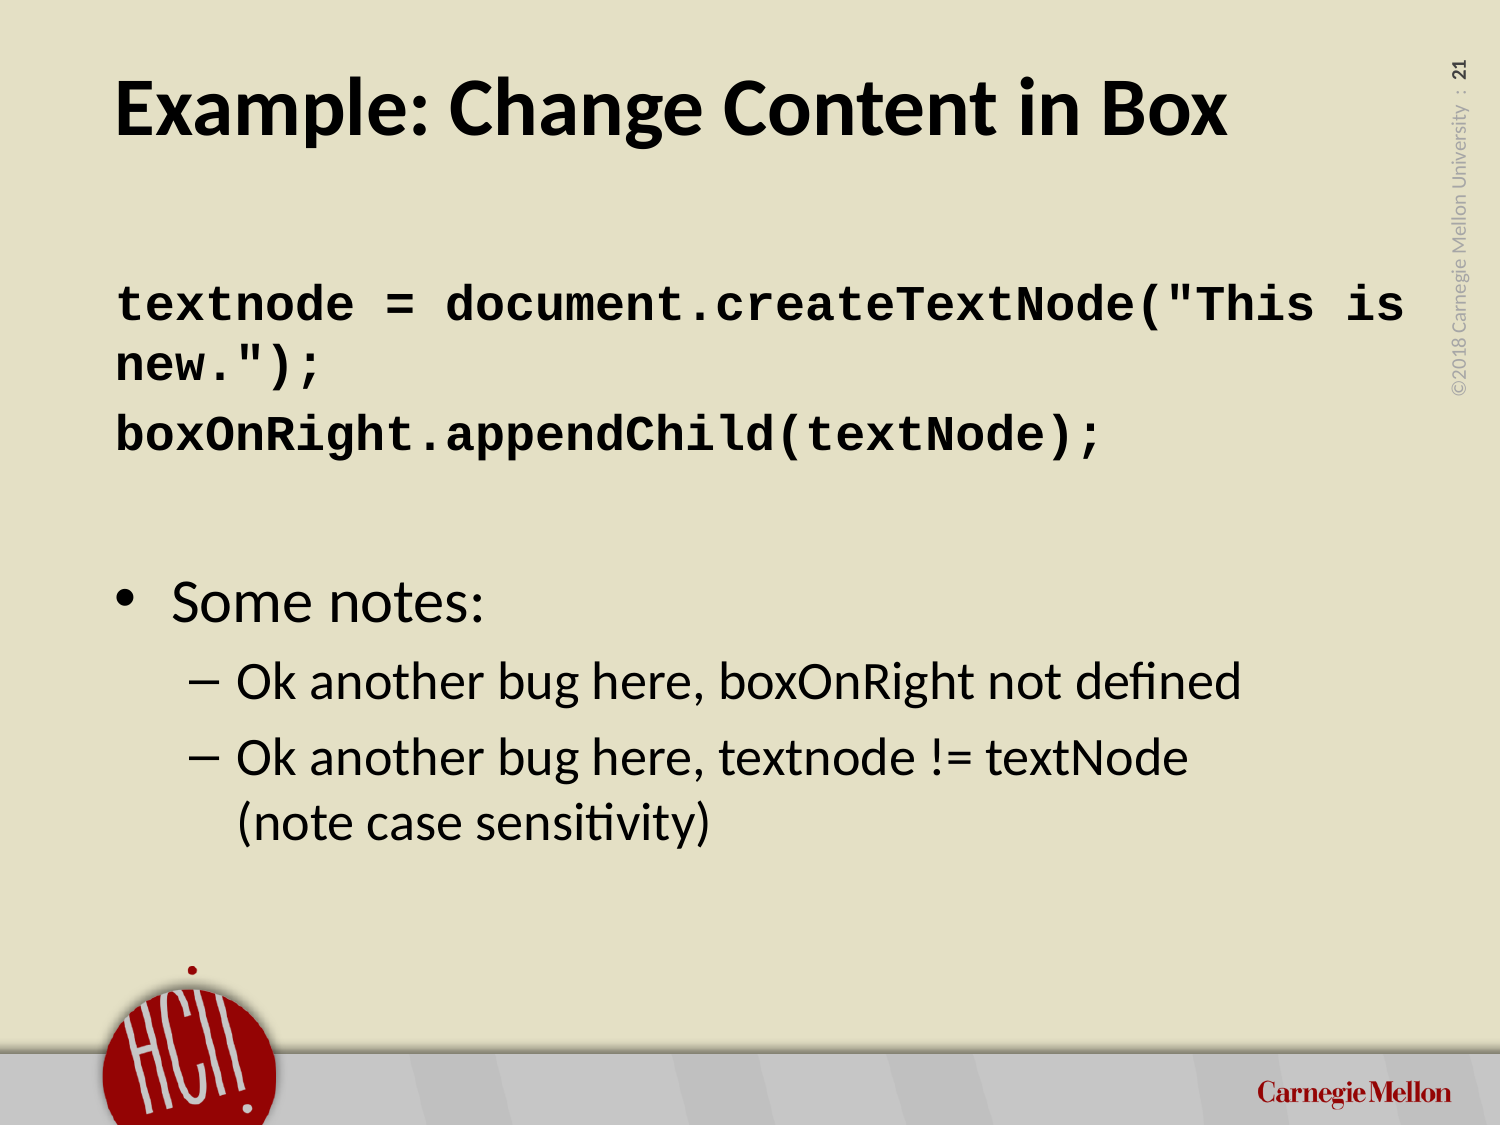

# Example: Change Content in Box
textnode = document.createTextNode("This is new.");
boxOnRight.appendChild(textNode);

Some notes:
Ok another bug here, boxOnRight not defined
Ok another bug here, textnode != textNode
(note case sensitivity)